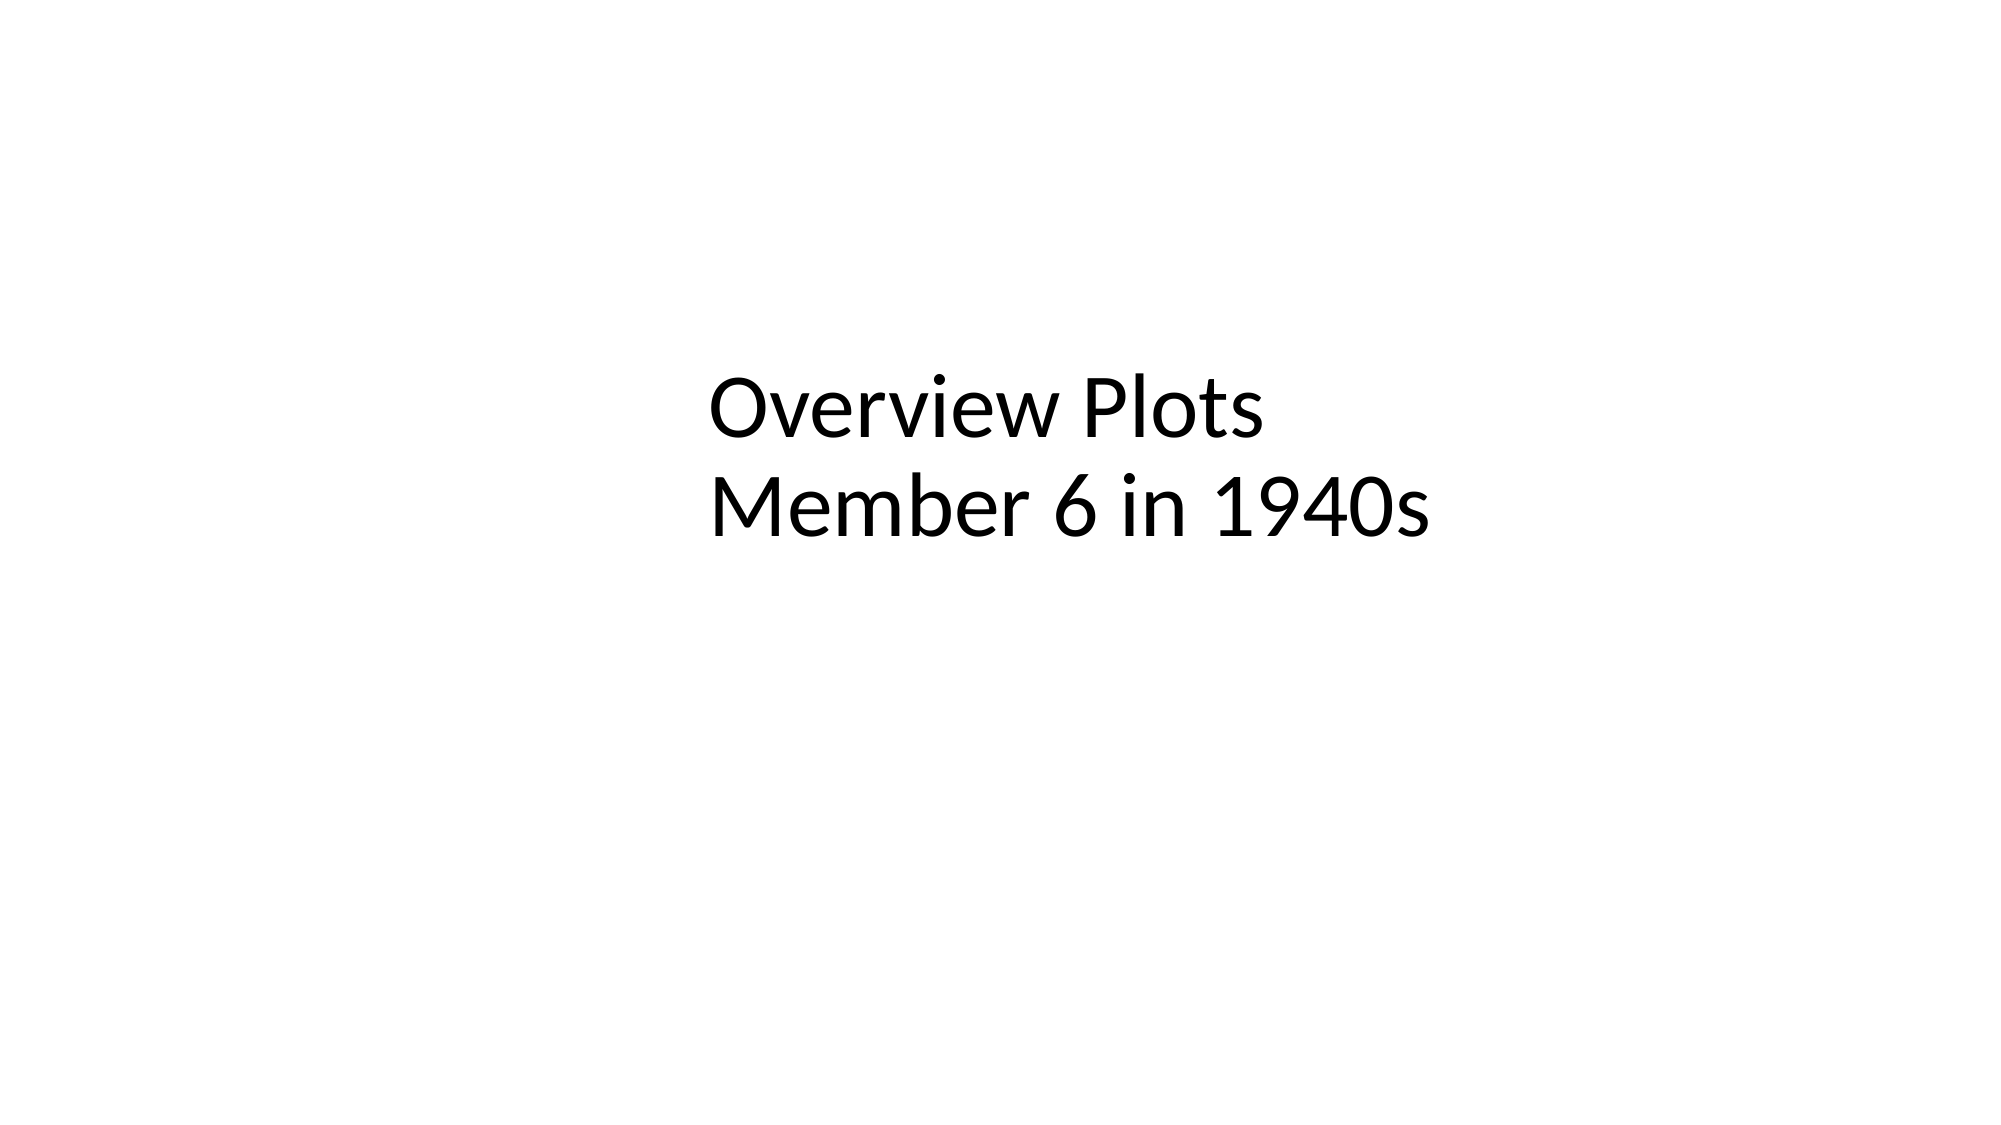

# Overview Plots Member 6 in 1940s